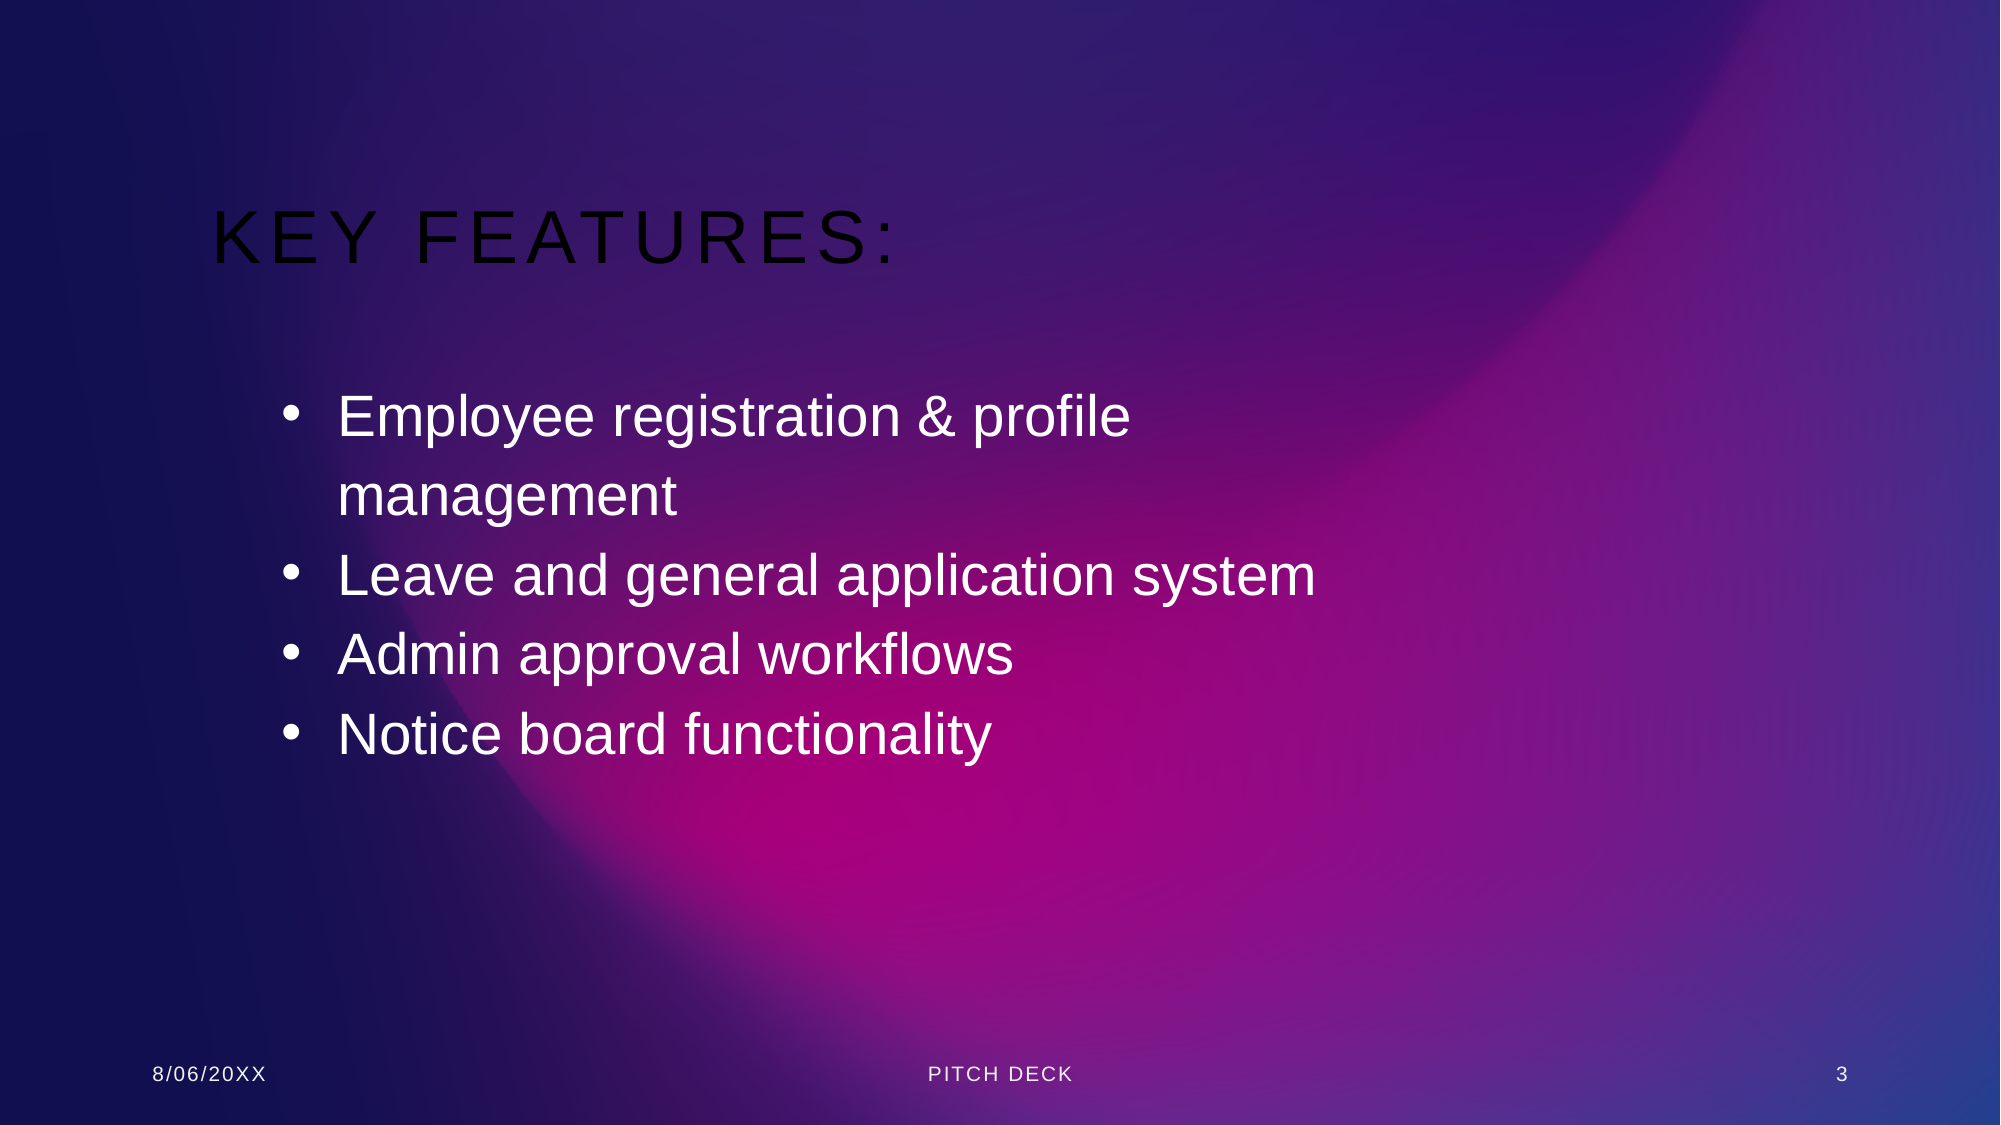

# Key Features:
Employee registration & profile management
Leave and general application system
Admin approval workflows
Notice board functionality
8/06/20XX
PITCH DECK
3